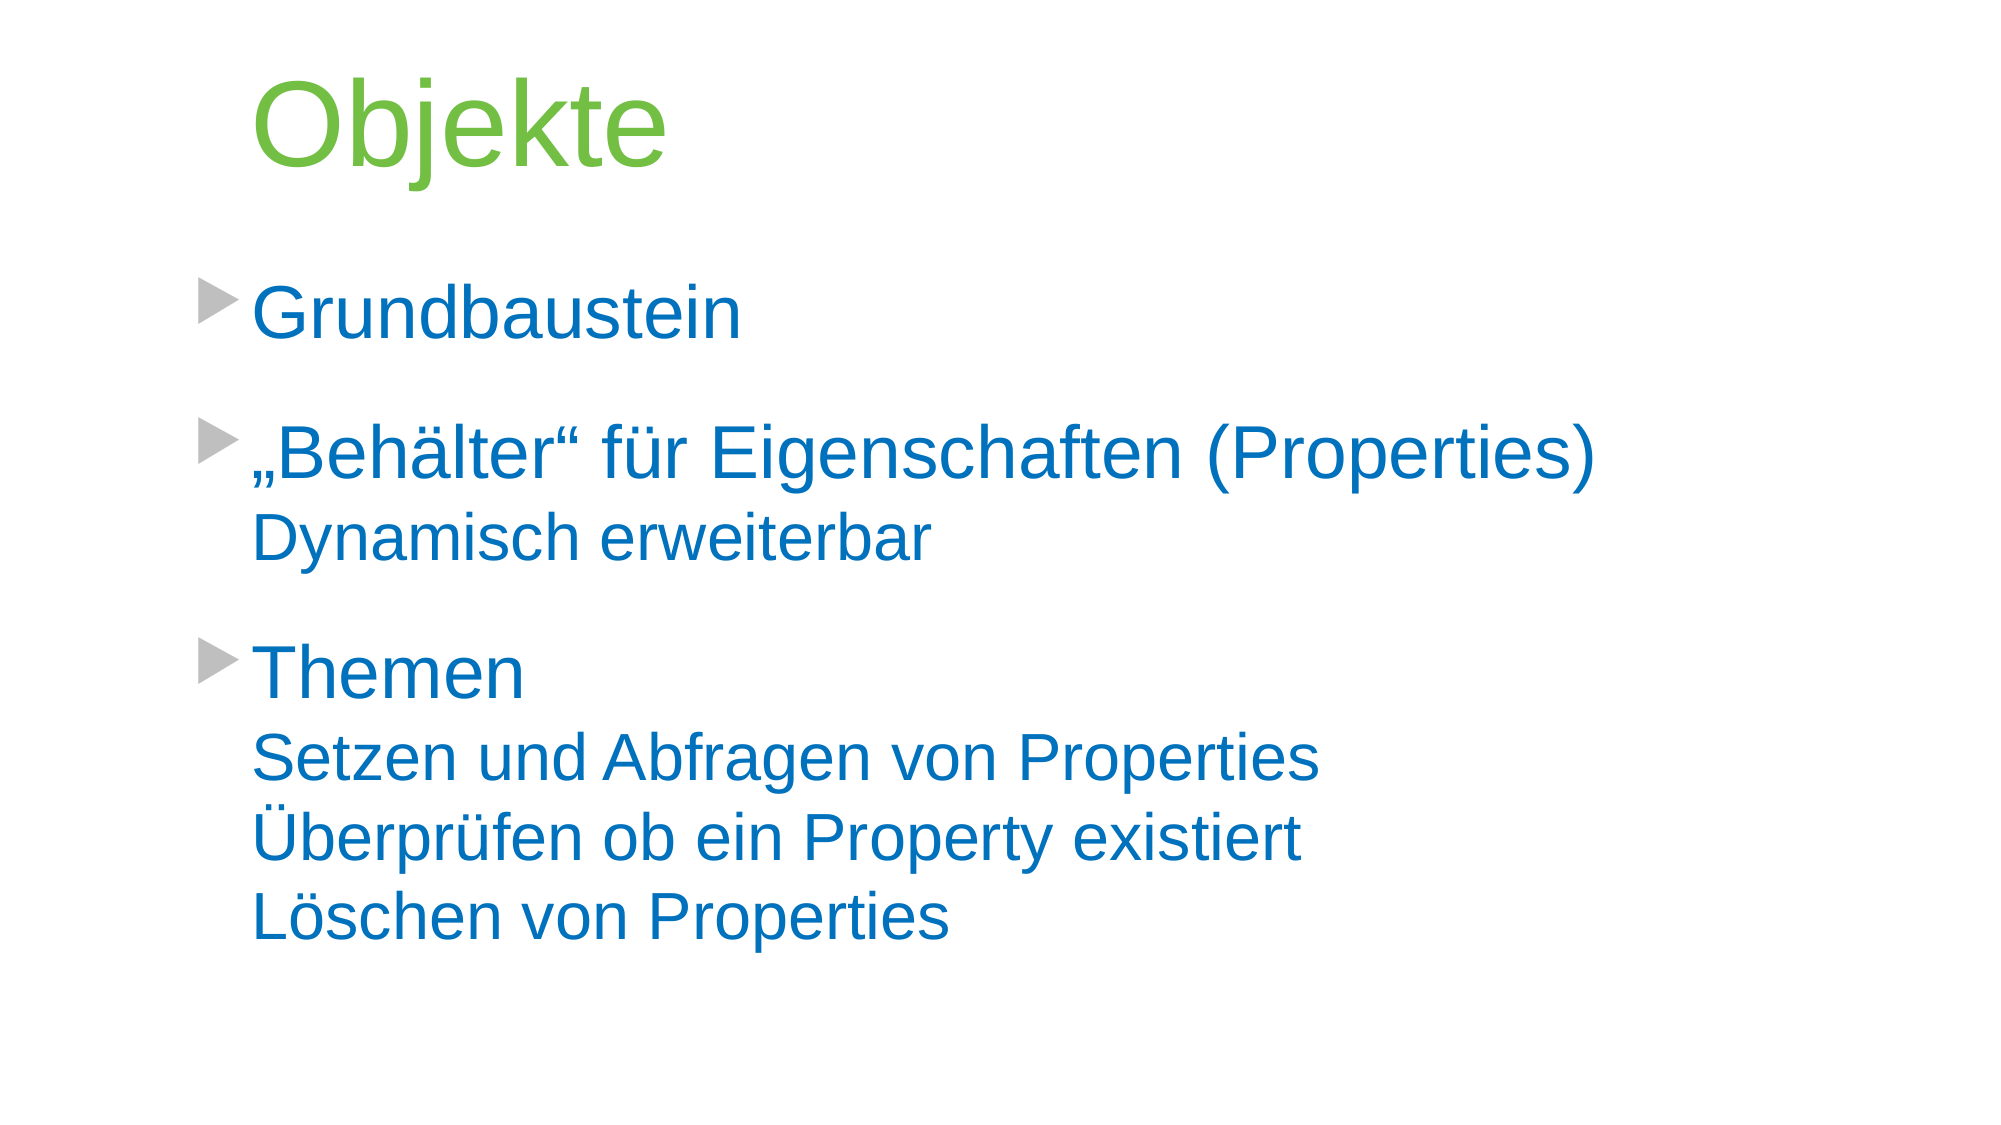

# Objekte
Grundbaustein
„Behälter“ für Eigenschaften (Properties)
Dynamisch erweiterbar
Themen
Setzen und Abfragen von Properties
Überprüfen ob ein Property existiert
Löschen von Properties